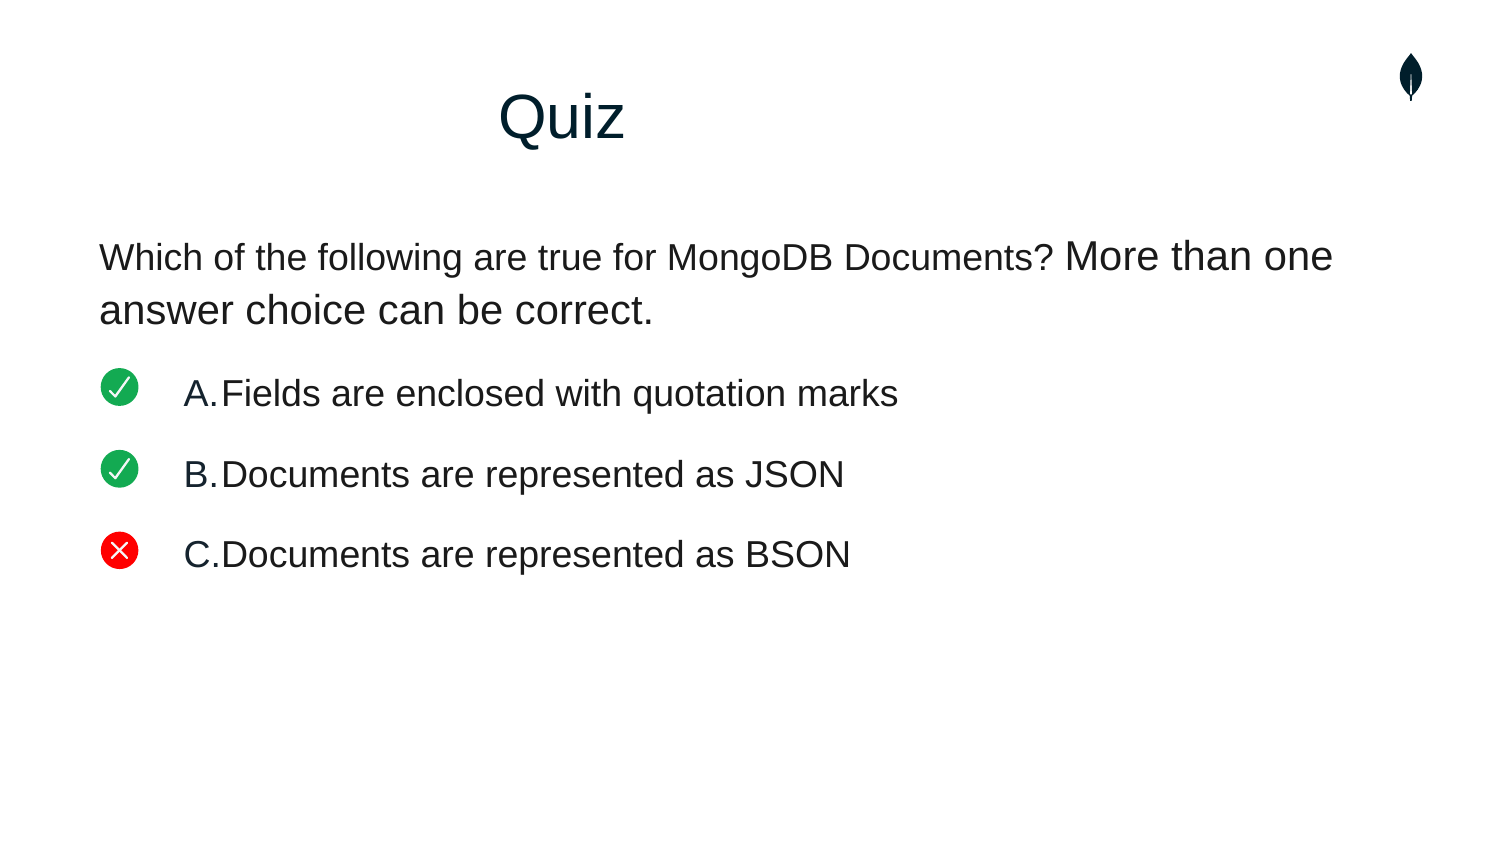

# Quiz
Which of the following are true for MongoDB Documents? More than one answer choice can be correct.
Fields are enclosed with quotation marks
Documents are represented as JSON
Documents are represented as BSON